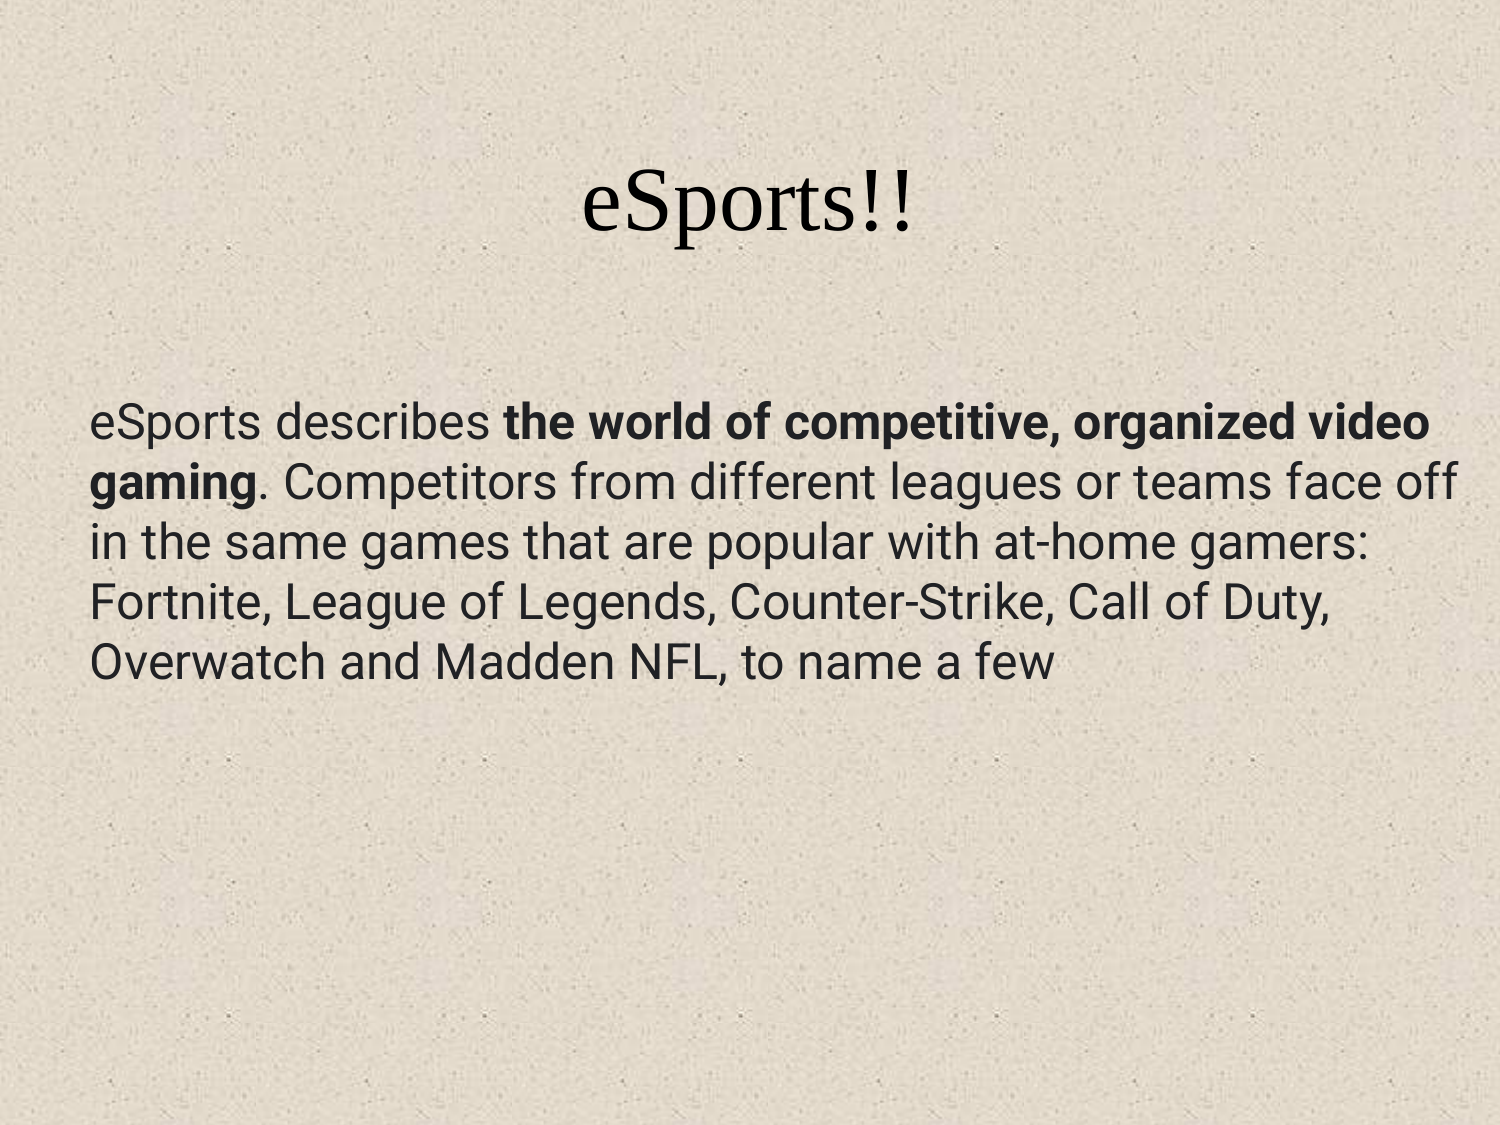

# eSports!!

eSports describes the world of competitive, organized video gaming. Competitors from different leagues or teams face off in the same games that are popular with at-home gamers: Fortnite, League of Legends, Counter-Strike, Call of Duty, Overwatch and Madden NFL, to name a few